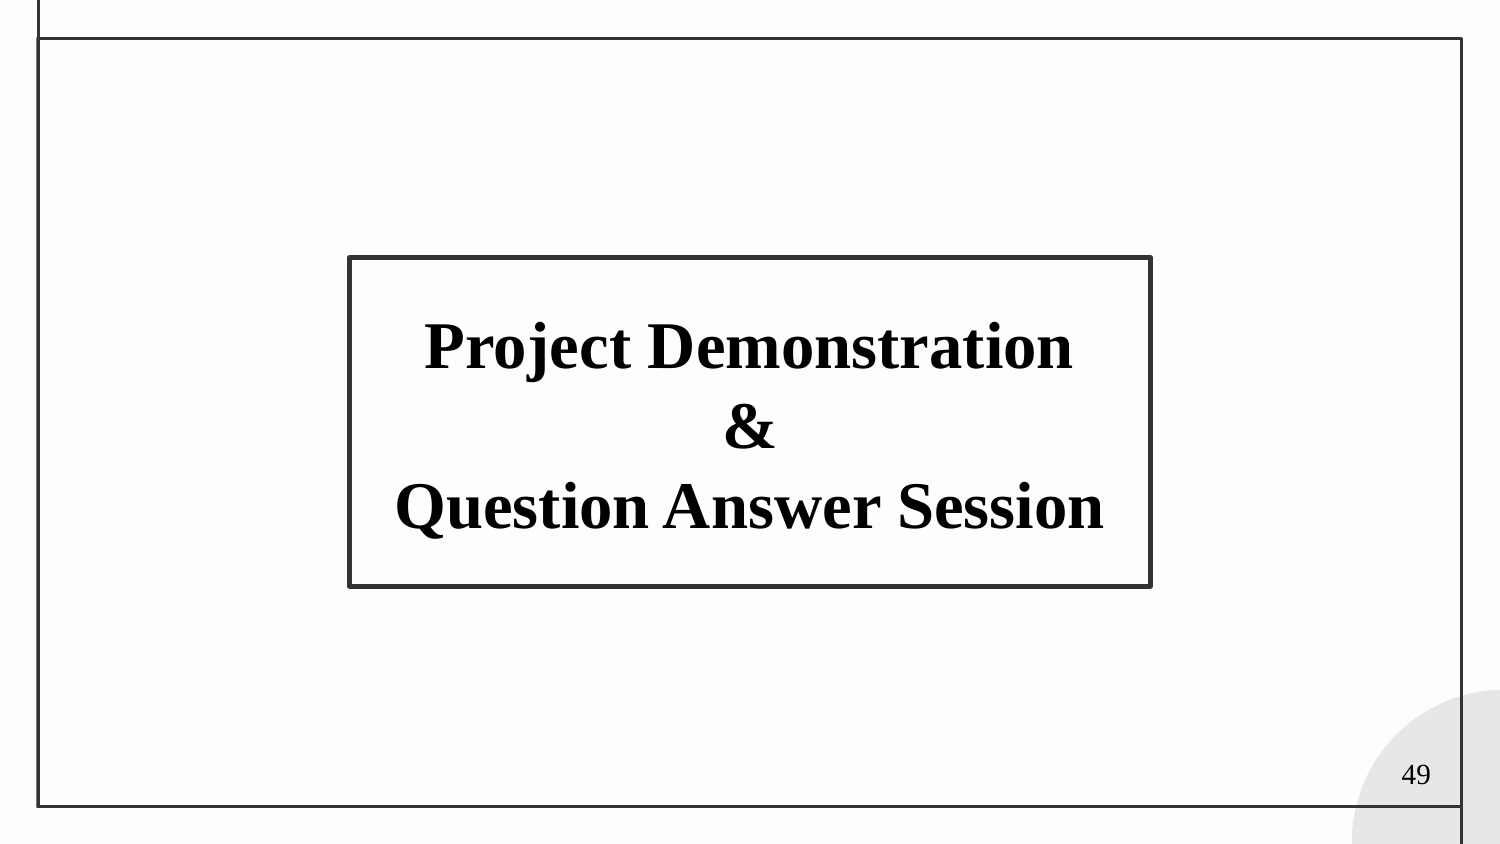

Project Demonstration
&
Question Answer Session
49